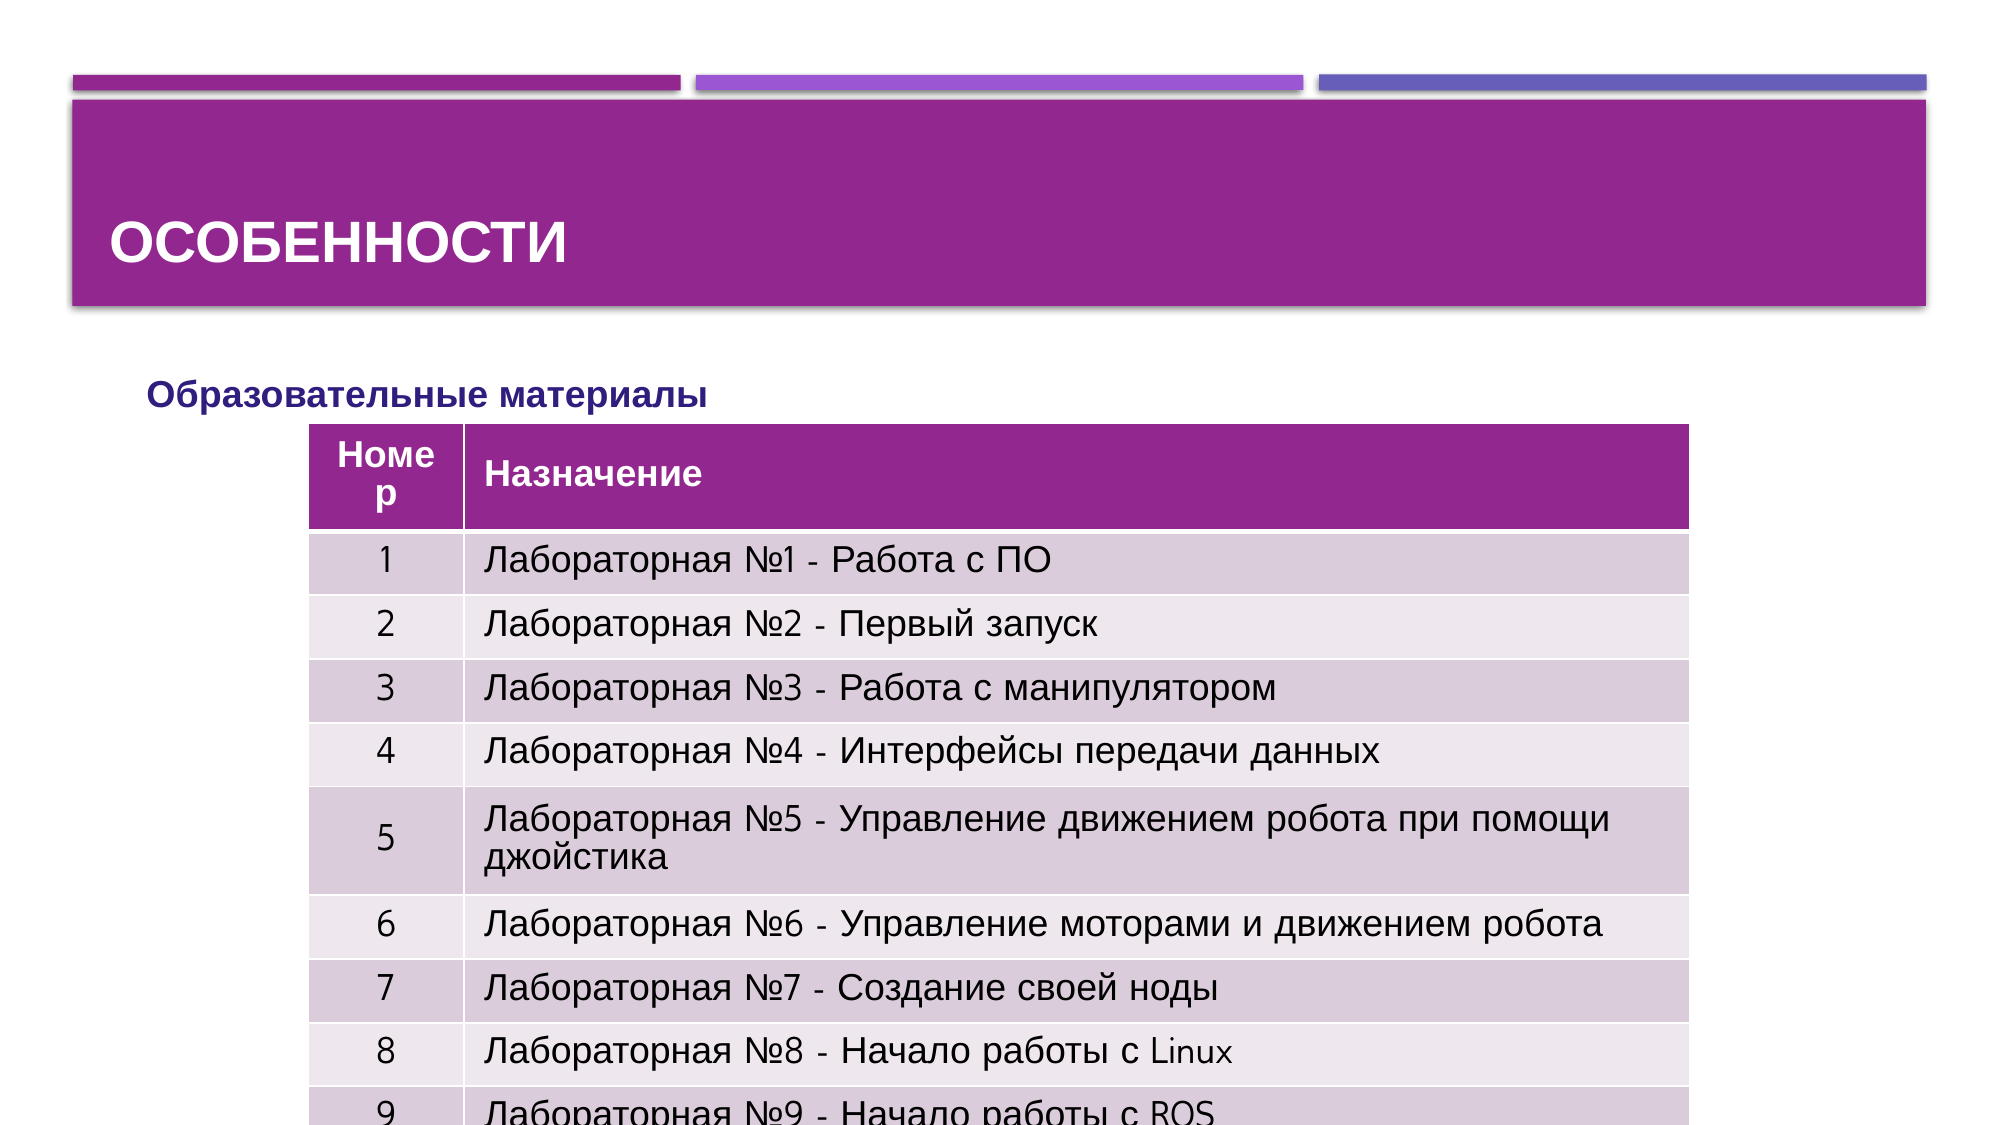

# Особенности
Образовательные материалы
| Номер | Назначение |
| --- | --- |
| 1 | Лабораторная №1 - Работа с ПО |
| 2 | Лабораторная №2 - Первый запуск |
| 3 | Лабораторная №3 - Работа с манипулятором |
| 4 | Лабораторная №4 - Интерфейсы передачи данных |
| 5 | Лабораторная №5 - Управление движением робота при помощи джойстика |
| 6 | Лабораторная №6 - Управление моторами и движением робота |
| 7 | Лабораторная №7 - Создание своей ноды |
| 8 | Лабораторная №8 - Начало работы с Linux |
| 9 | Лабораторная №9 - Начало работы с ROS |